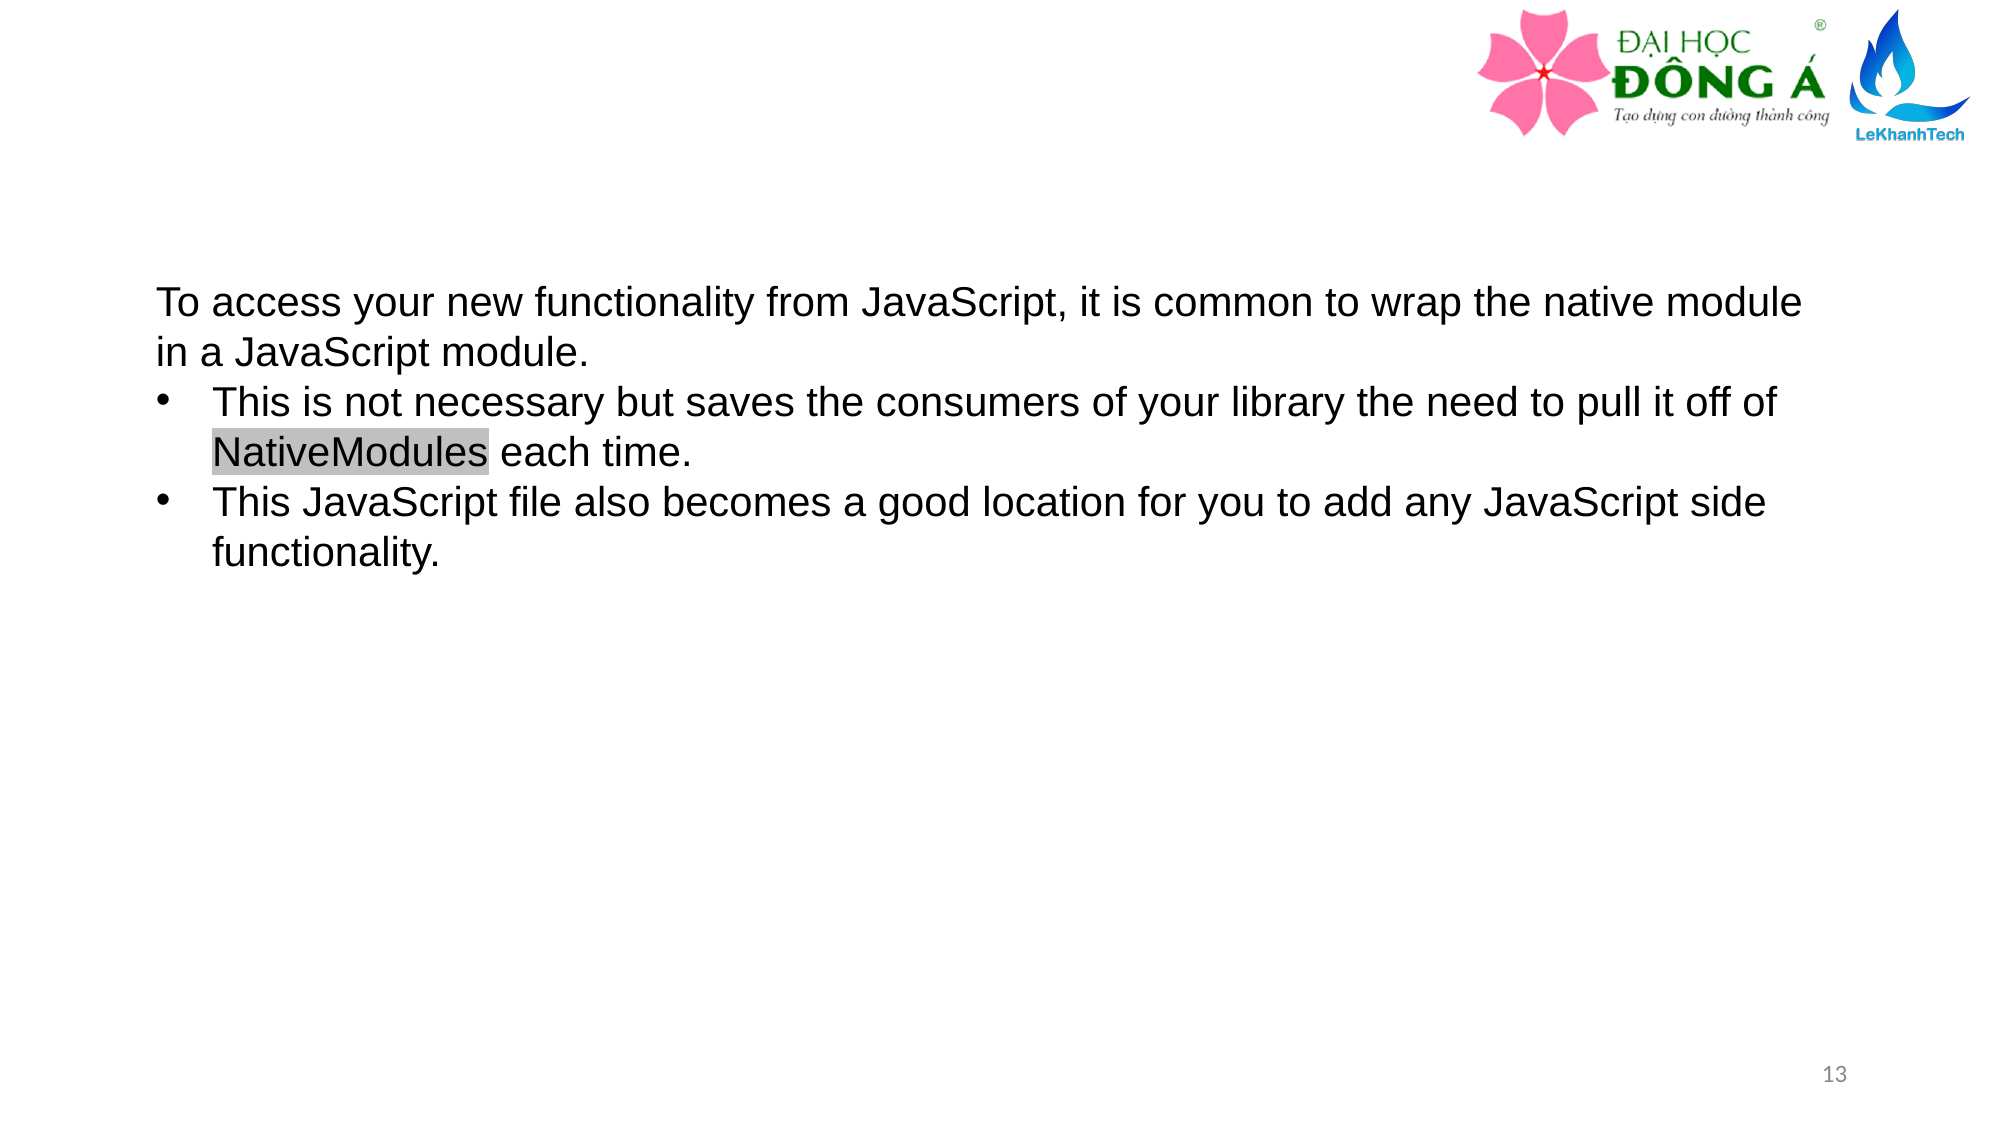

To access your new functionality from JavaScript, it is common to wrap the native module in a JavaScript module.
This is not necessary but saves the consumers of your library the need to pull it off of NativeModules each time.
This JavaScript file also becomes a good location for you to add any JavaScript side functionality.
13